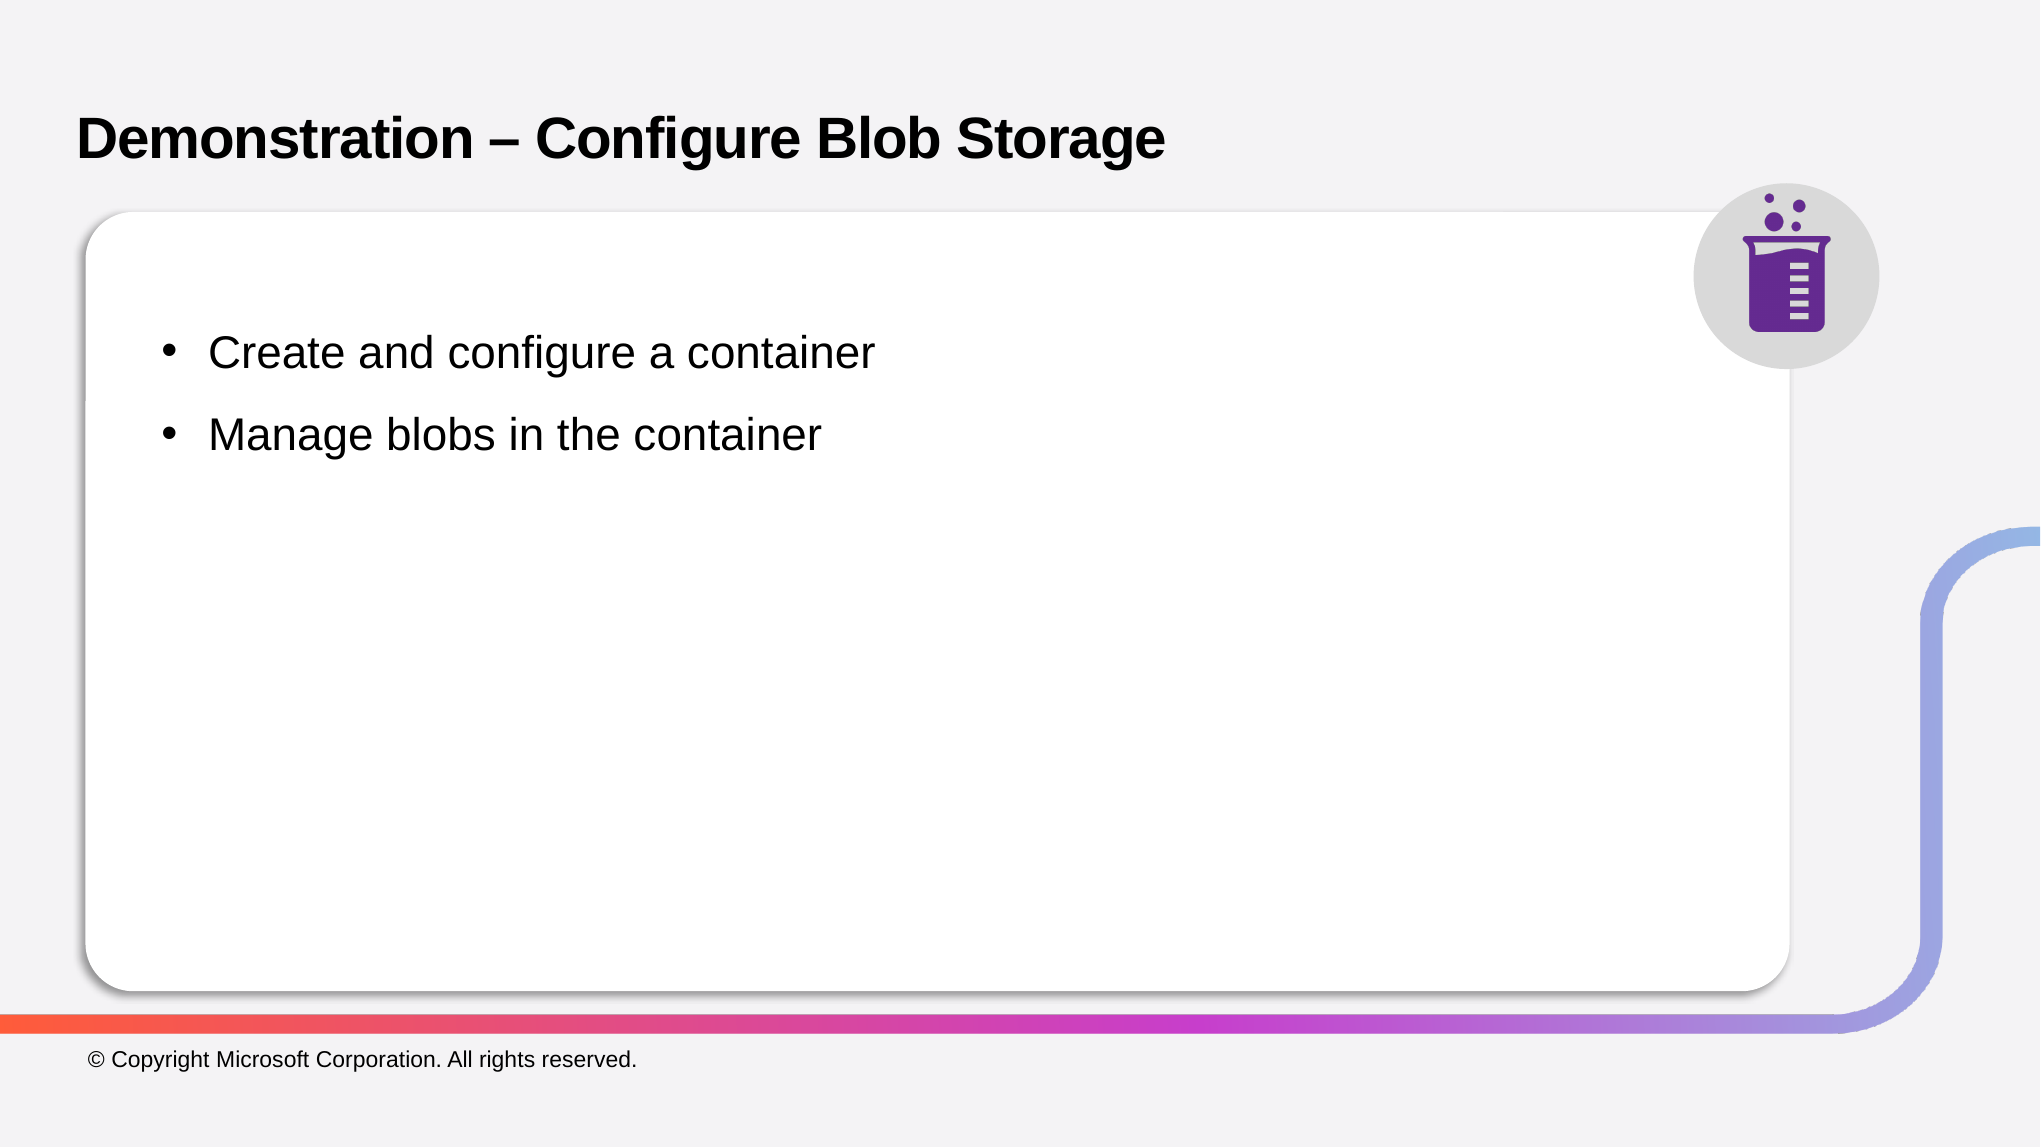

# Demonstration – Configure Blob Storage
Create and configure a container
Manage blobs in the container